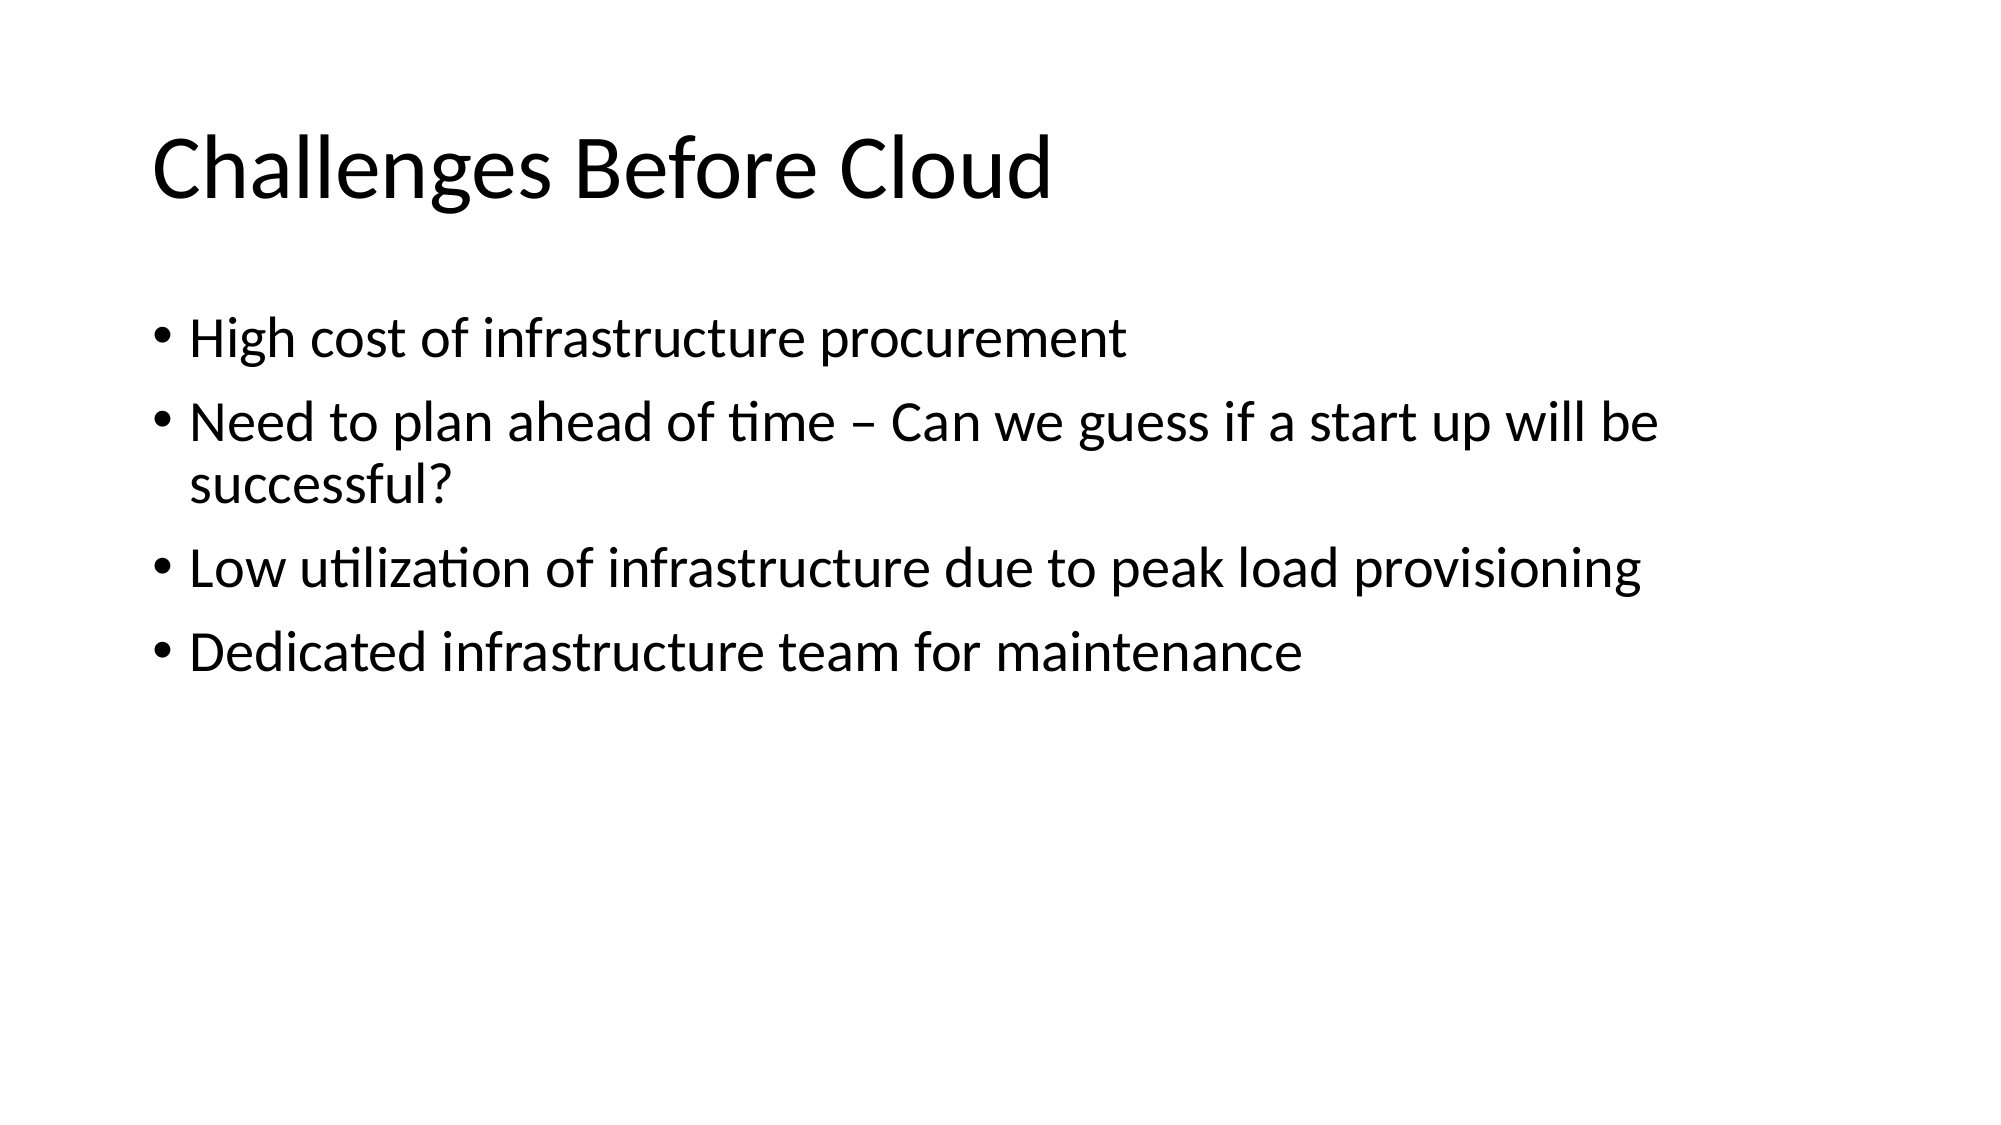

# Challenges Before Cloud
High cost of infrastructure procurement
Need to plan ahead of time – Can we guess if a start up will be successful?
Low utilization of infrastructure due to peak load provisioning
Dedicated infrastructure team for maintenance